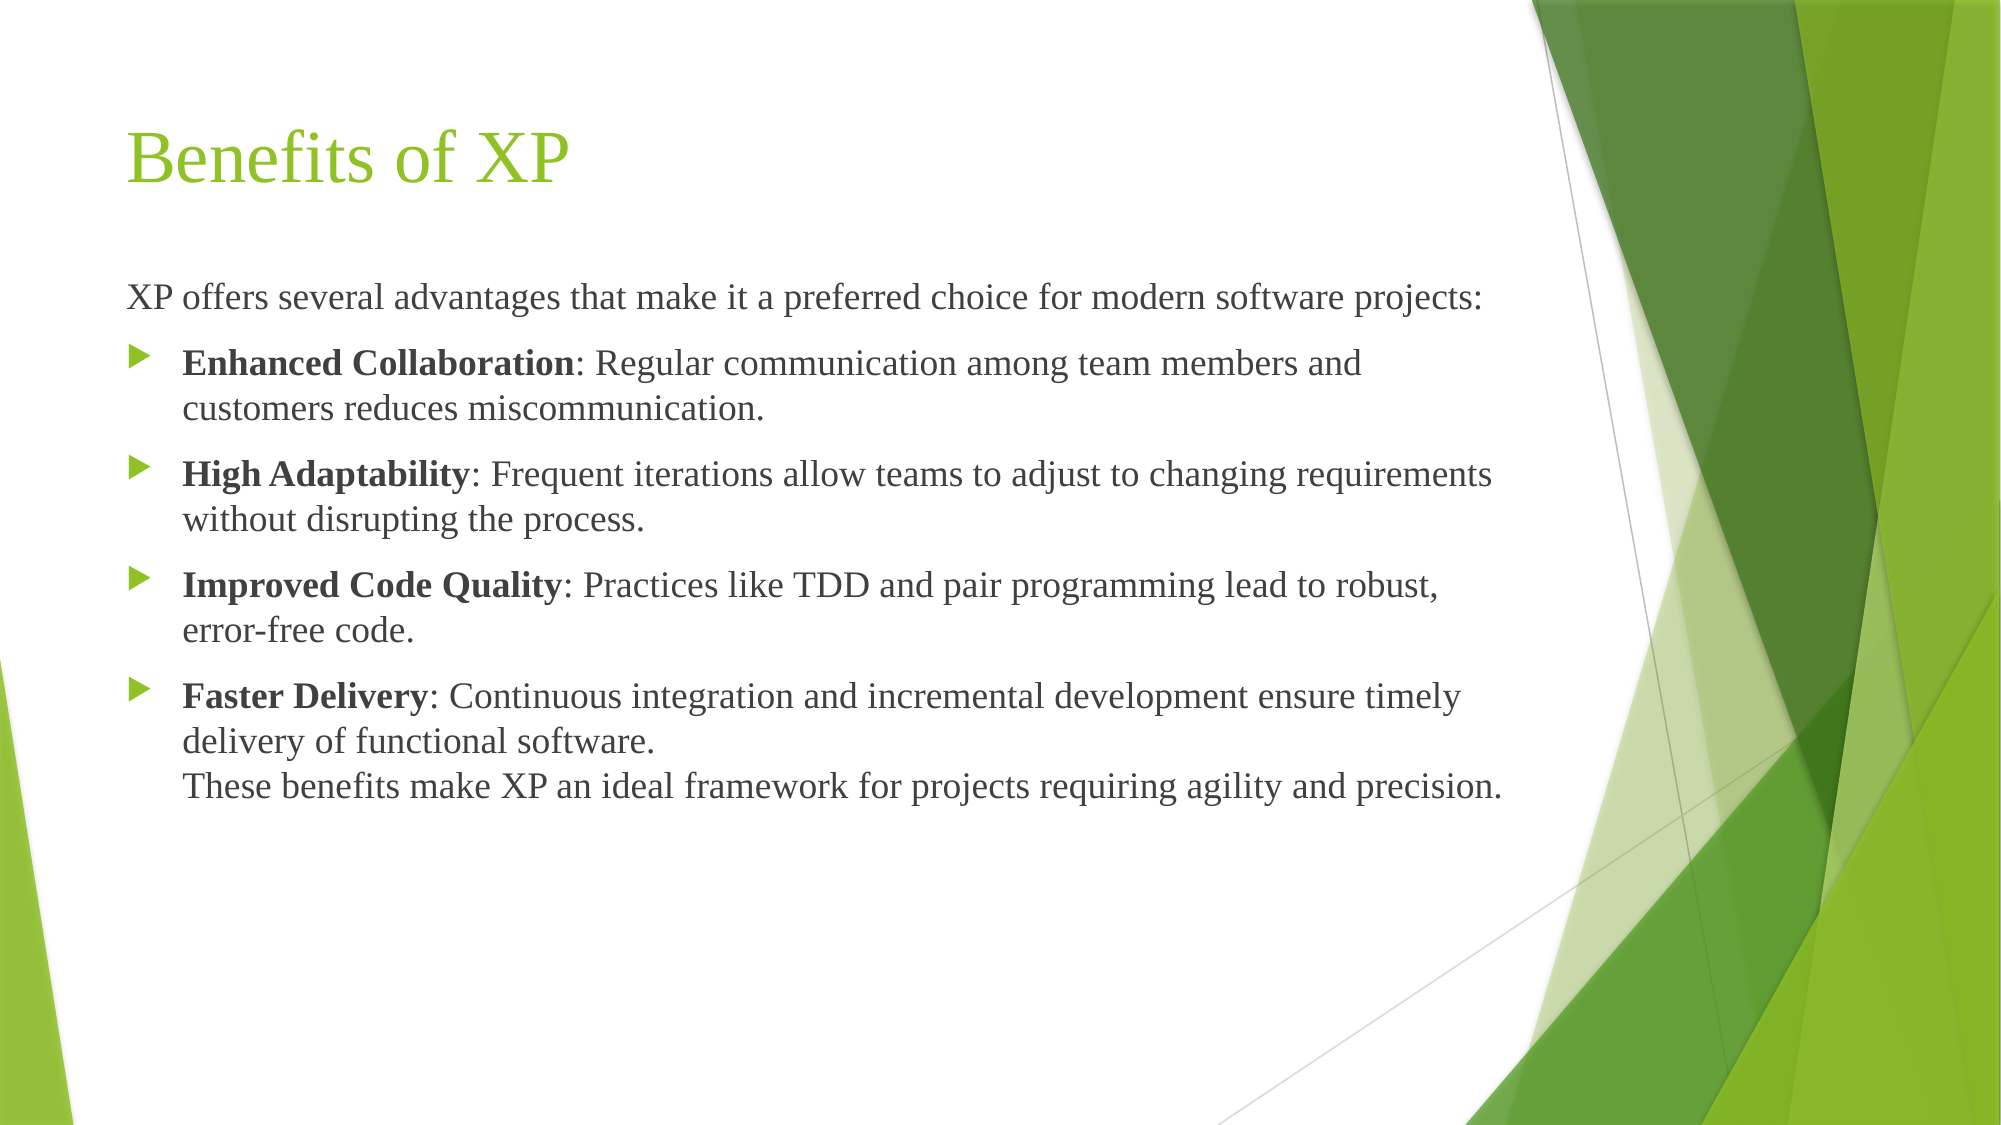

# Benefits of XP
XP offers several advantages that make it a preferred choice for modern software projects:
Enhanced Collaboration: Regular communication among team members and customers reduces miscommunication.
High Adaptability: Frequent iterations allow teams to adjust to changing requirements without disrupting the process.
Improved Code Quality: Practices like TDD and pair programming lead to robust, error-free code.
Faster Delivery: Continuous integration and incremental development ensure timely delivery of functional software.
These benefits make XP an ideal framework for projects requiring agility and precision.